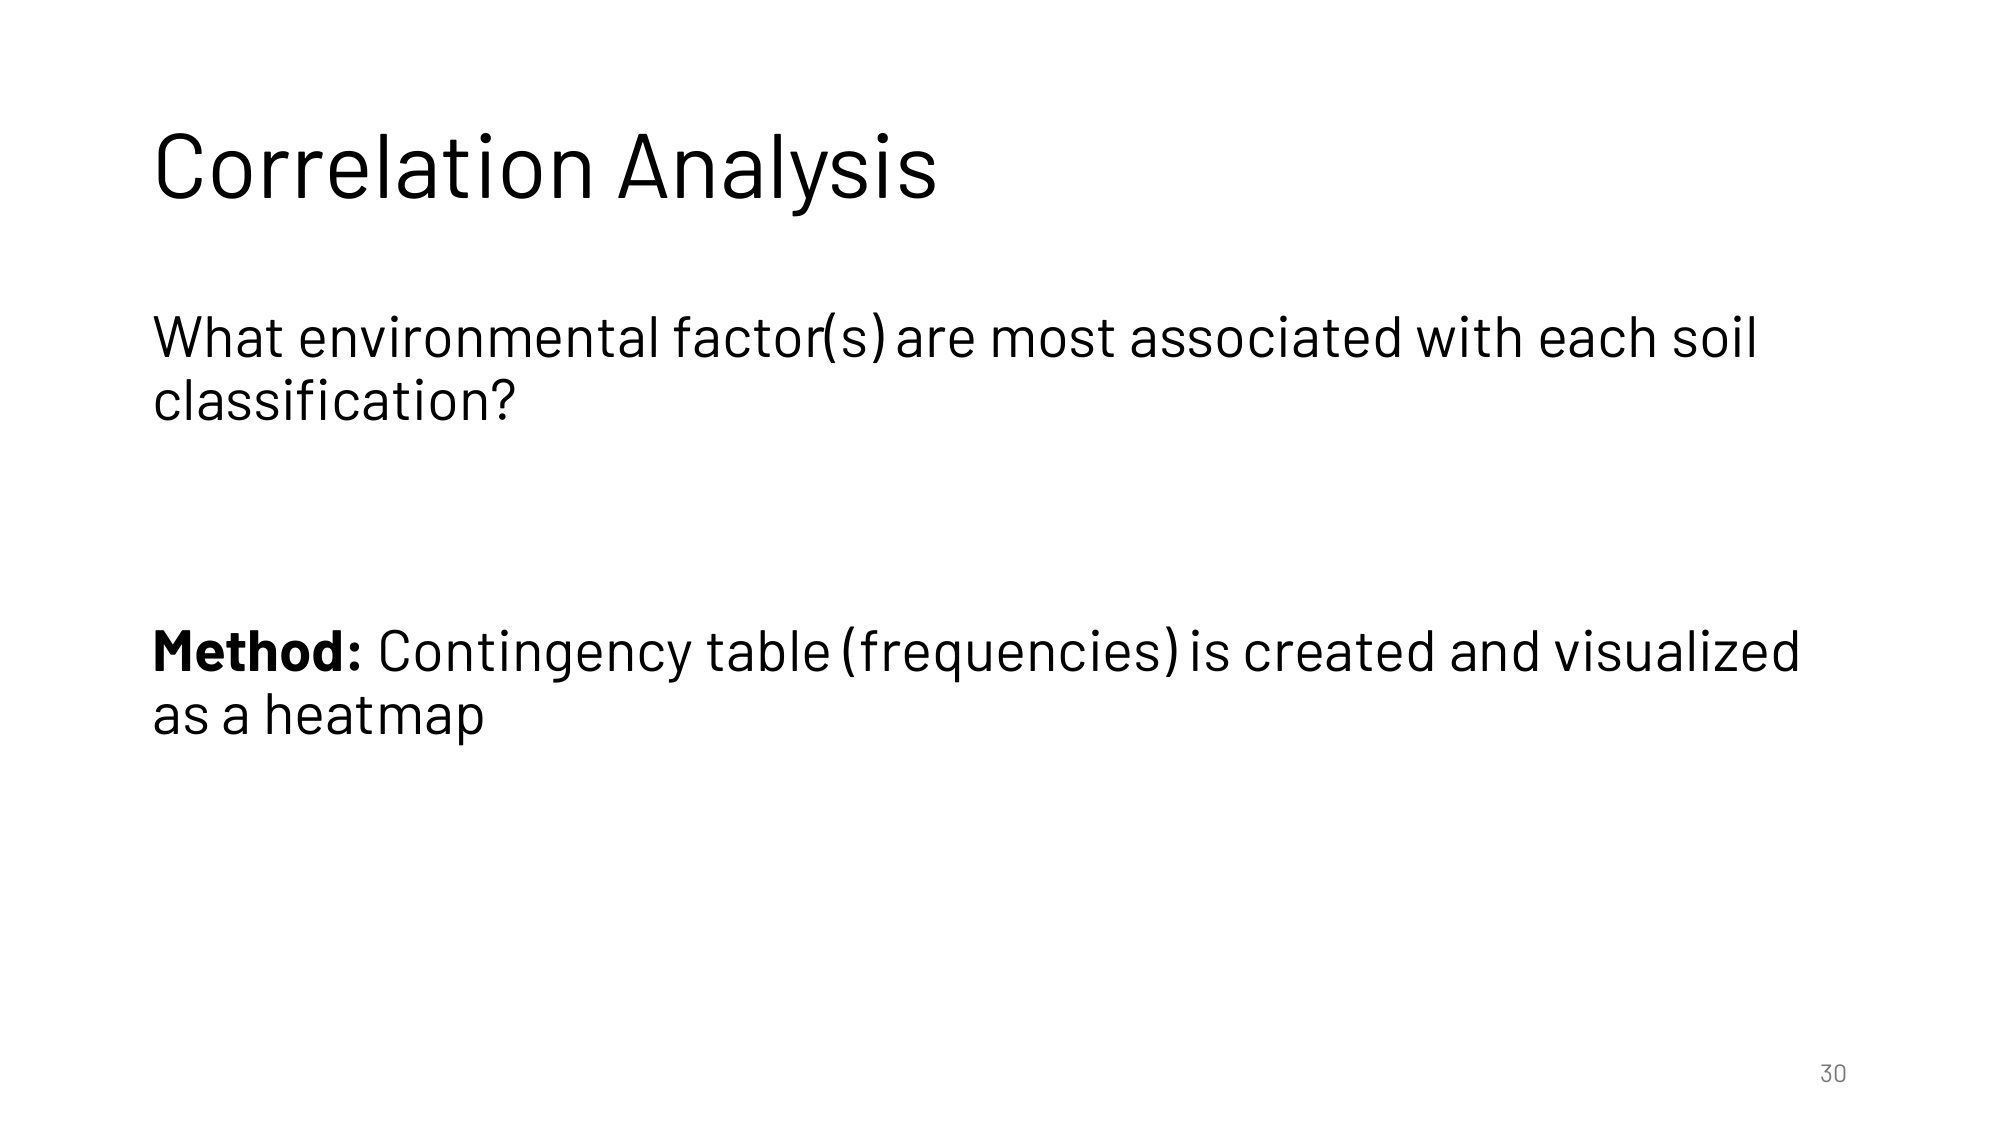

# Correlation Analysis
What environmental factor(s) are most associated with each soil classification?

Method: Contingency table (frequencies) is created and visualized as a heatmap
30